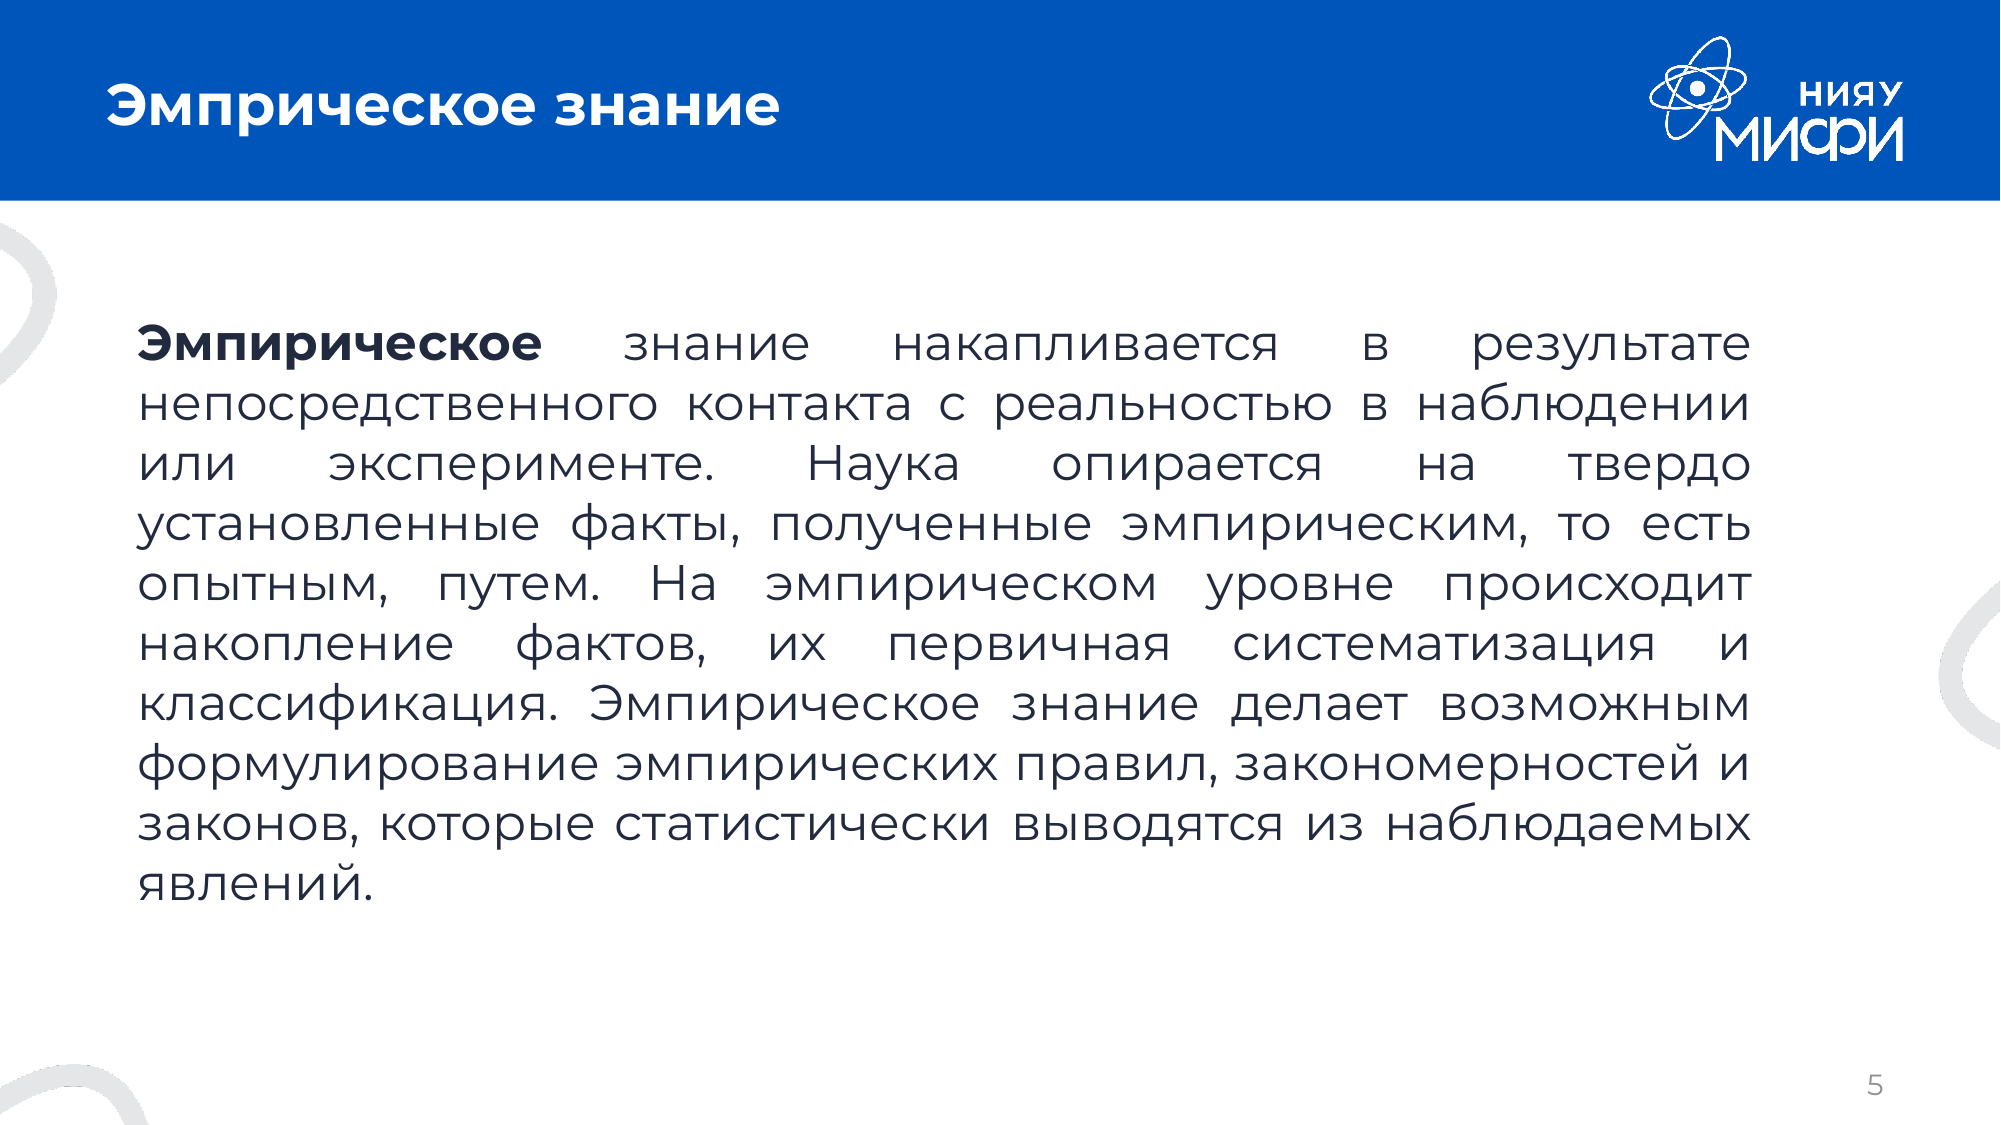

# Эмприческое знание
Эмпирическое знание накапливается в результате непосредственного контакта с реальностью в наблюдении или эксперименте. Наука опирается на твердо установленные факты, полученные эмпирическим, то есть опытным, путем. На эмпирическом уровне происходит накопление фактов, их первичная систематизация и классификация. Эмпирическое знание делает возможным формулирование эмпирических правил, закономерностей и законов, которые статистически выводятся из наблюдаемых явлений.